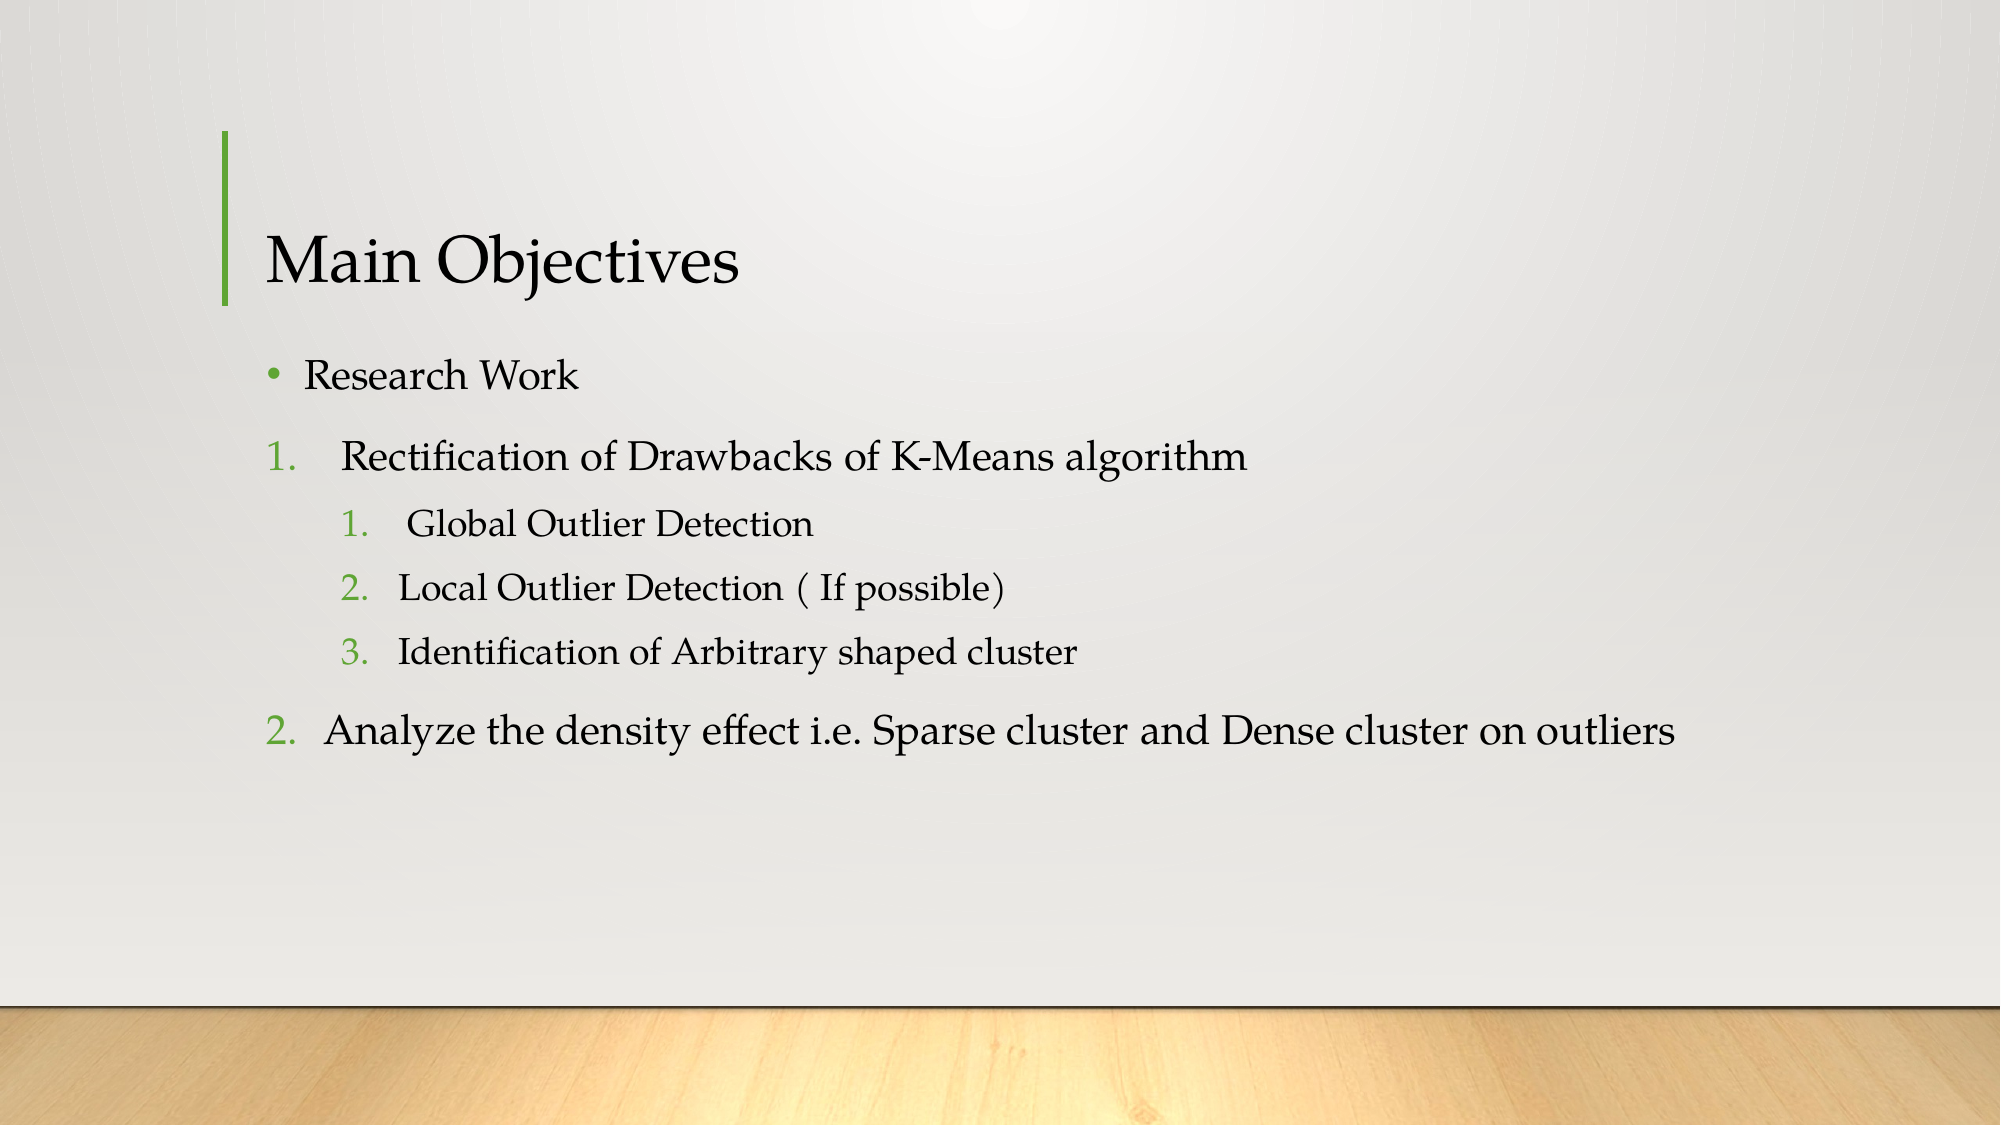

# Main Objectives
Research Work
Rectification of Drawbacks of K-Means algorithm
 Global Outlier Detection
Local Outlier Detection ( If possible)
Identification of Arbitrary shaped cluster
Analyze the density effect i.e. Sparse cluster and Dense cluster on outliers